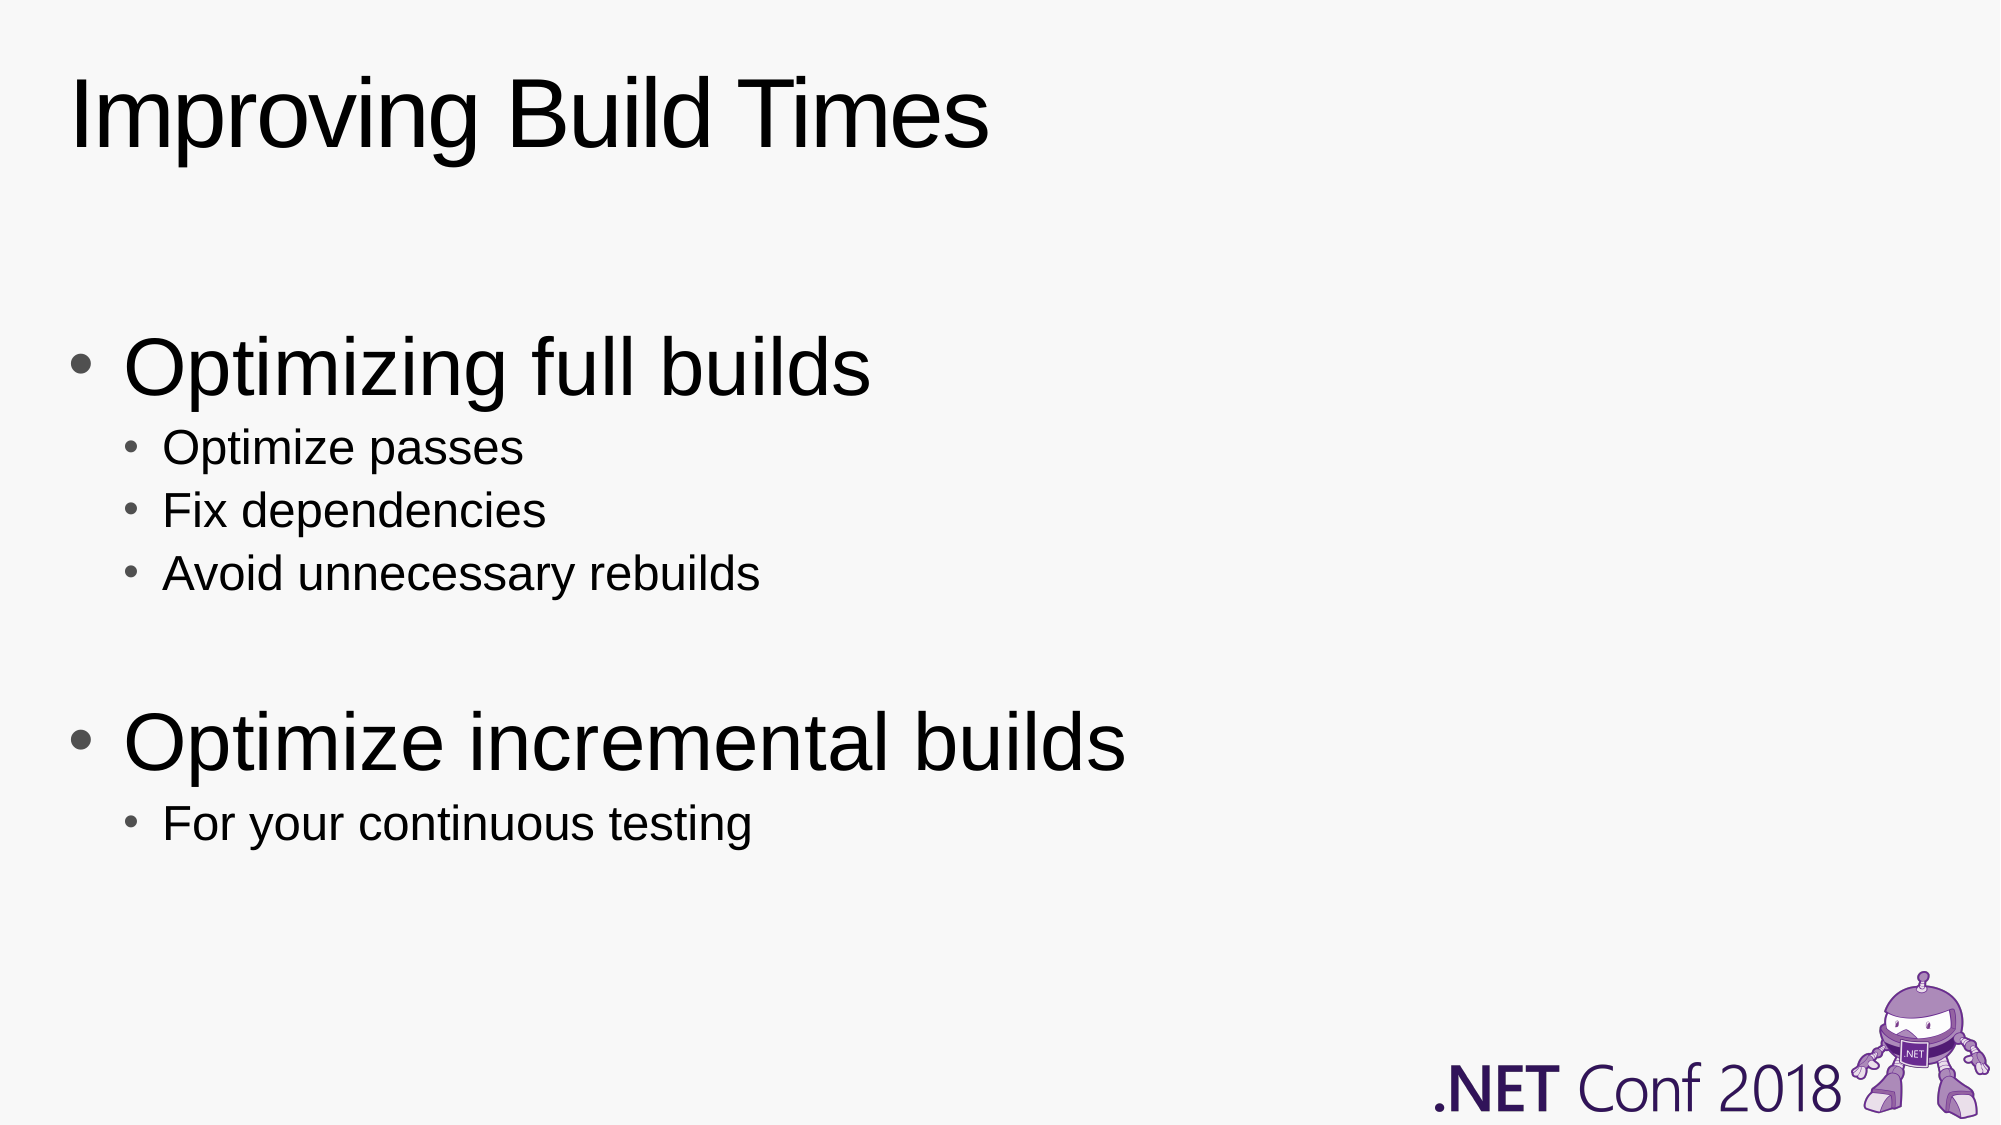

# Improving Build Times

Optimizing full builds
Optimize passes
Fix dependencies
Avoid unnecessary rebuilds

Optimize incremental builds
For your continuous testing